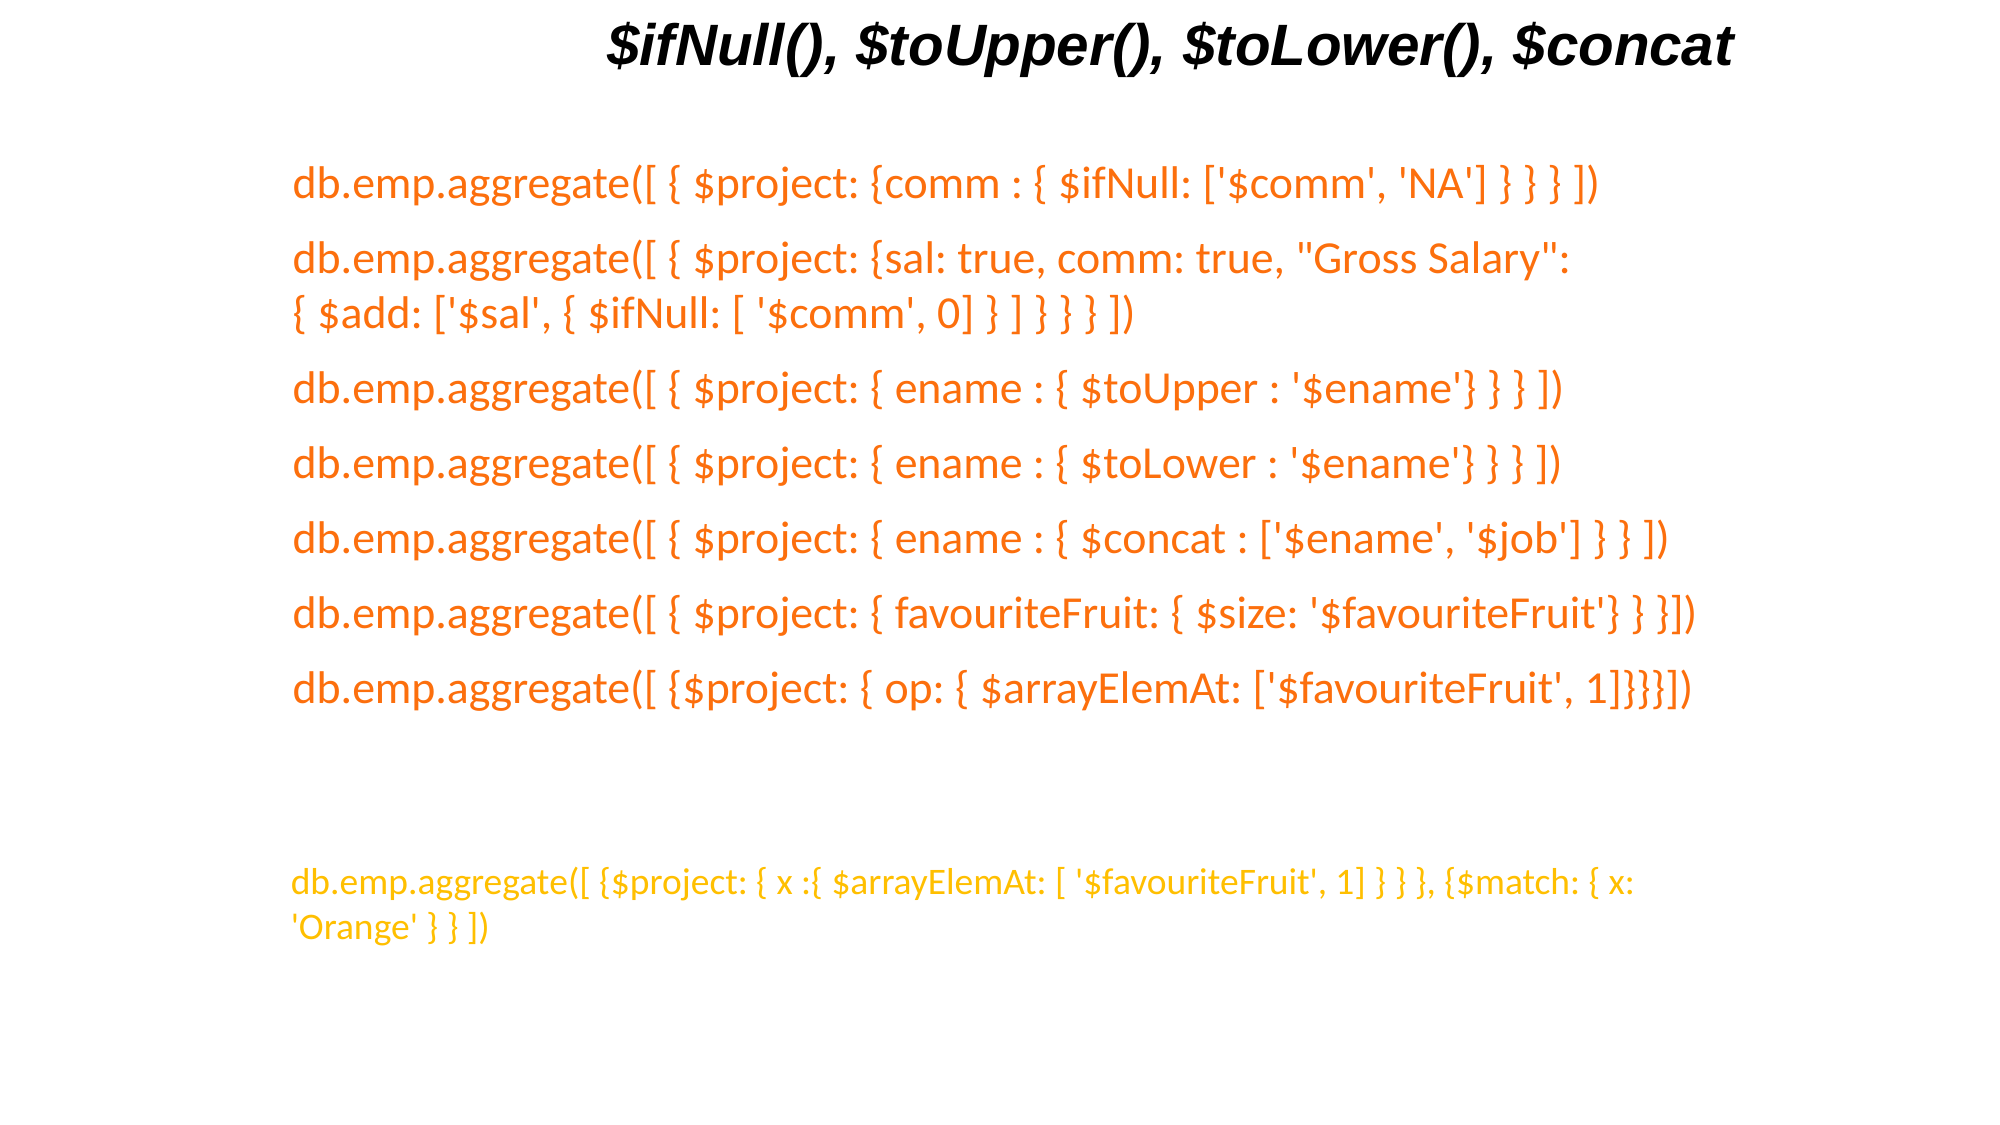

$ifNull(), $toUpper(), $toLower(), $concat
db.emp.aggregate([ { $project: {comm : { $ifNull: ['$comm', 'NA'] } } } ])

db.emp.aggregate([ { $project: {sal: true, comm: true, "Gross Salary":  { $add: ['$sal', { $ifNull: [ '$comm', 0] } ] } } } ])

db.emp.aggregate([ { $project: { ename : { $toUpper : '$ename'} } } ])

db.emp.aggregate([ { $project: { ename : { $toLower : '$ename'} } } ])

db.emp.aggregate([ { $project: { ename : { $concat : ['$ename', '$job'] } } ])

db.emp.aggregate([ { $project: { favouriteFruit: { $size: '$favouriteFruit'} } }])

db.emp.aggregate([ {$project: { op: { $arrayElemAt: ['$favouriteFruit', 1]}}}])
db.emp.aggregate([ {$project: { x :{ $arrayElemAt: [ '$favouriteFruit', 1] } } }, {$match: { x: 'Orange' } } ])